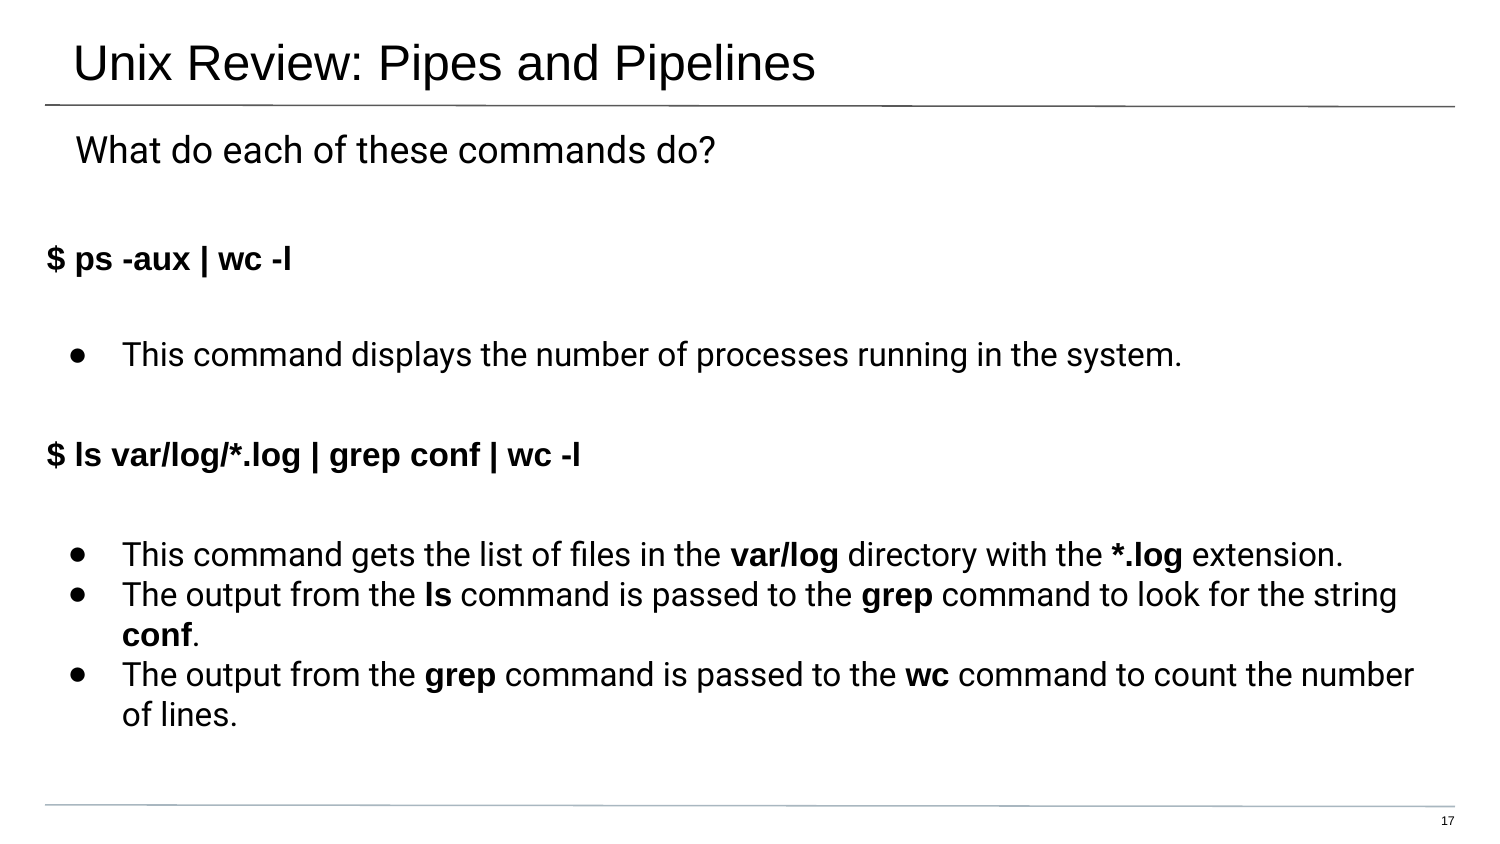

# Unix Review: Pipes and Pipelines
What do each of these commands do?
$ ps -aux | wc -l

This command displays the number of processes running in the system.

$ ls var/log/*.log | grep conf | wc -l

This command gets the list of files in the var/log directory with the *.log extension.
The output from the ls command is passed to the grep command to look for the string conf.
The output from the grep command is passed to the wc command to count the number of lines.

17